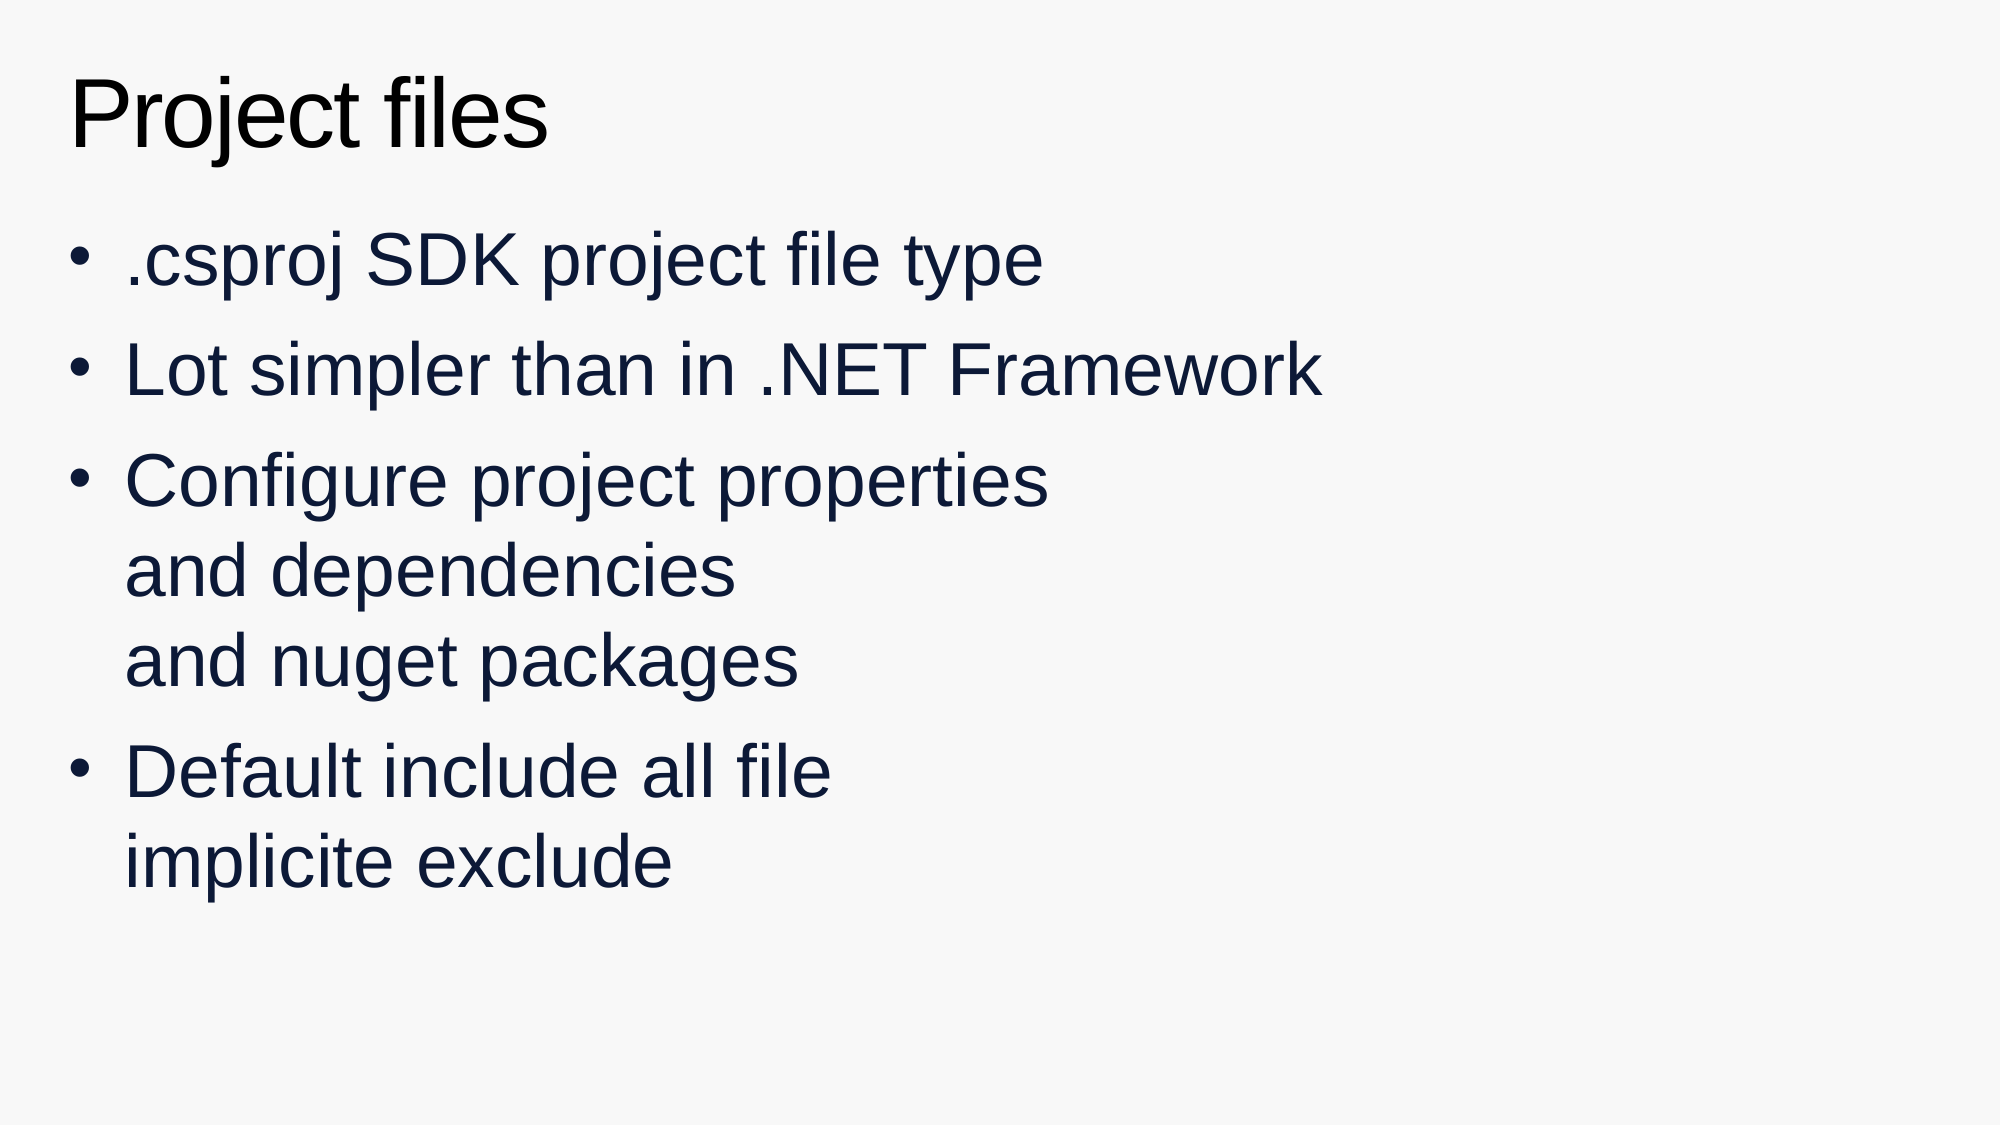

# Project files
.csproj SDK project file type
Lot simpler than in .NET Framework
Configure project properties
and dependencies
and nuget packages
Default include all file
implicite exclude